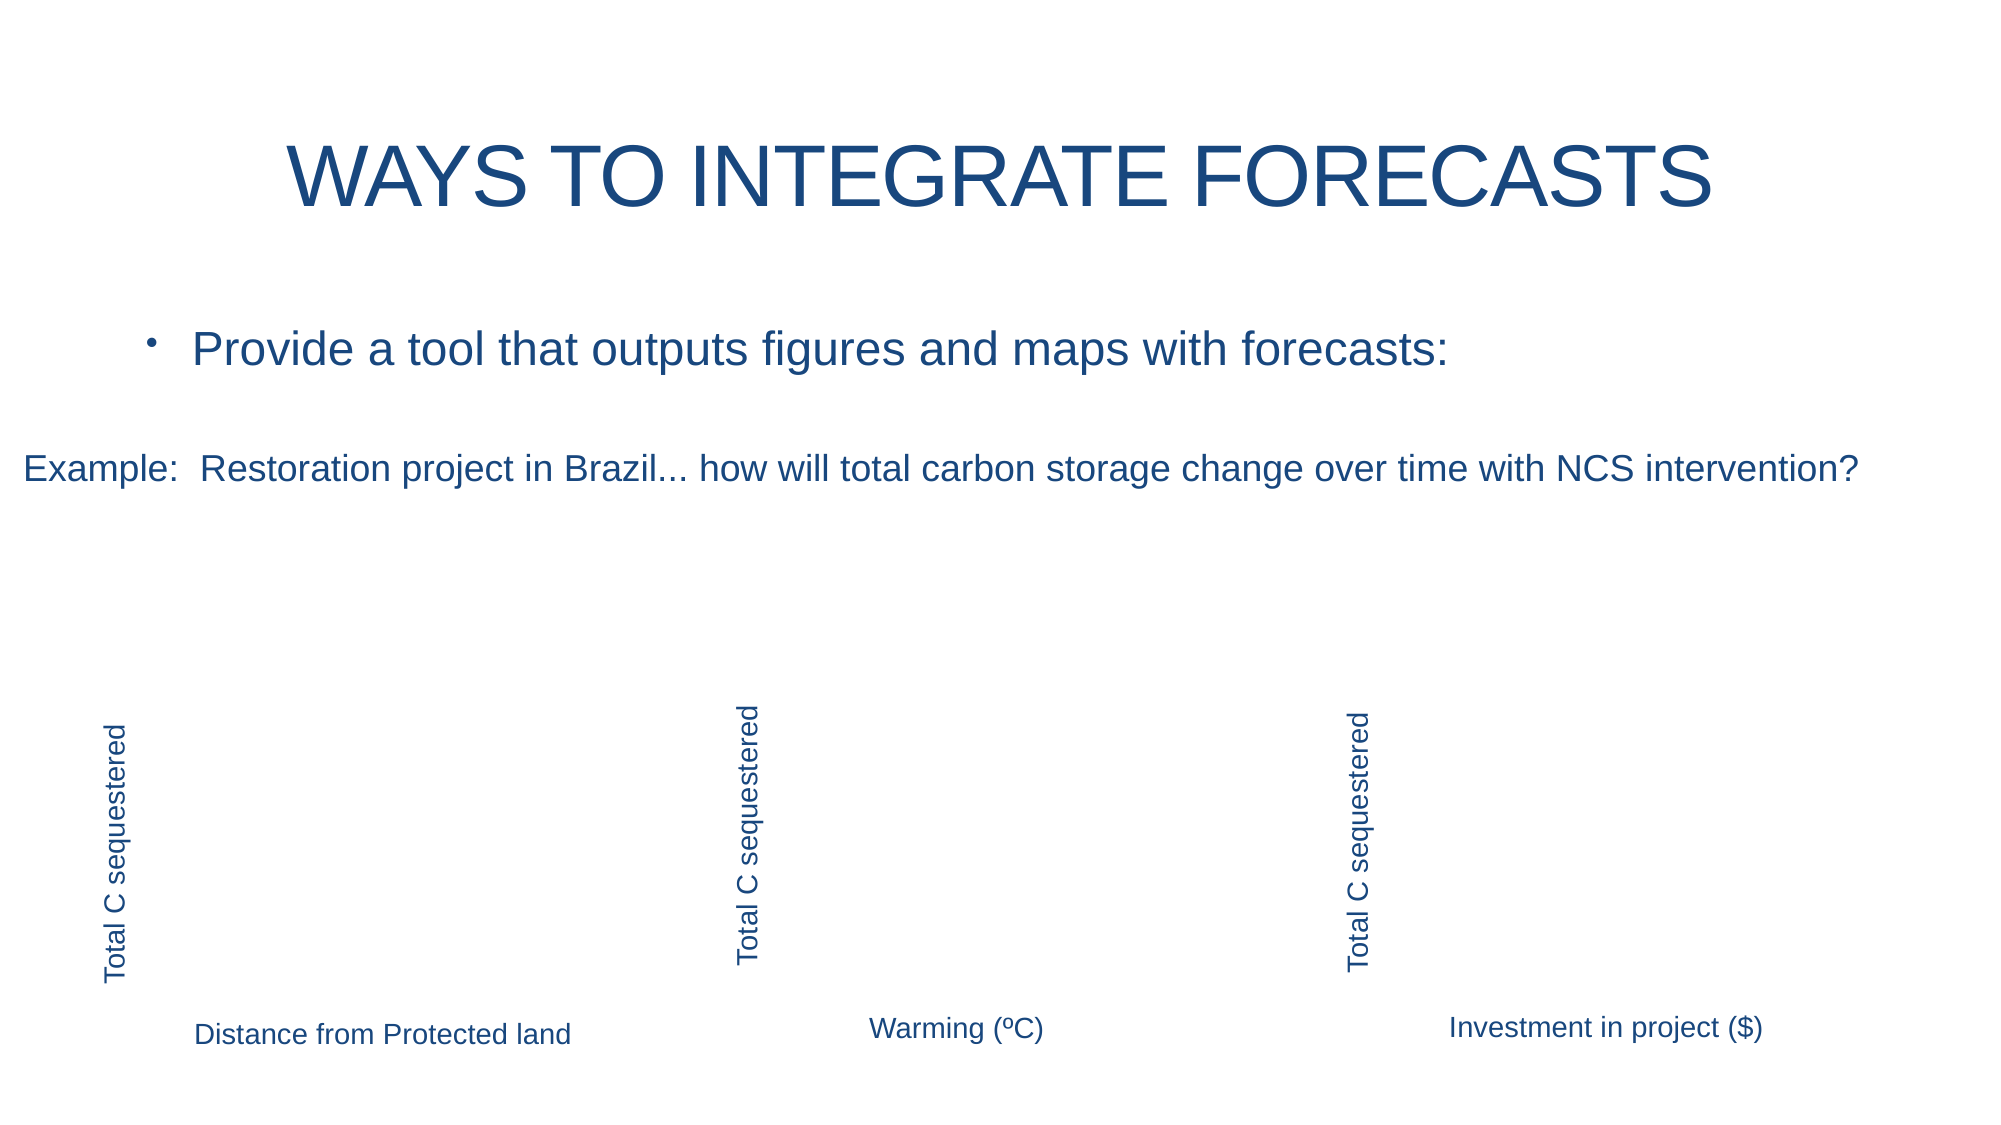

# Ways to integrate forecasts
Provide a tool that outputs figures and maps with forecasts:
Example:  Restoration project in Brazil... how will total carbon storage change over time with NCS intervention?
Total C sequestered
Total C sequestered
Total C sequestered
Investment in project ($)
Warming (ºC)
Distance from Protected land